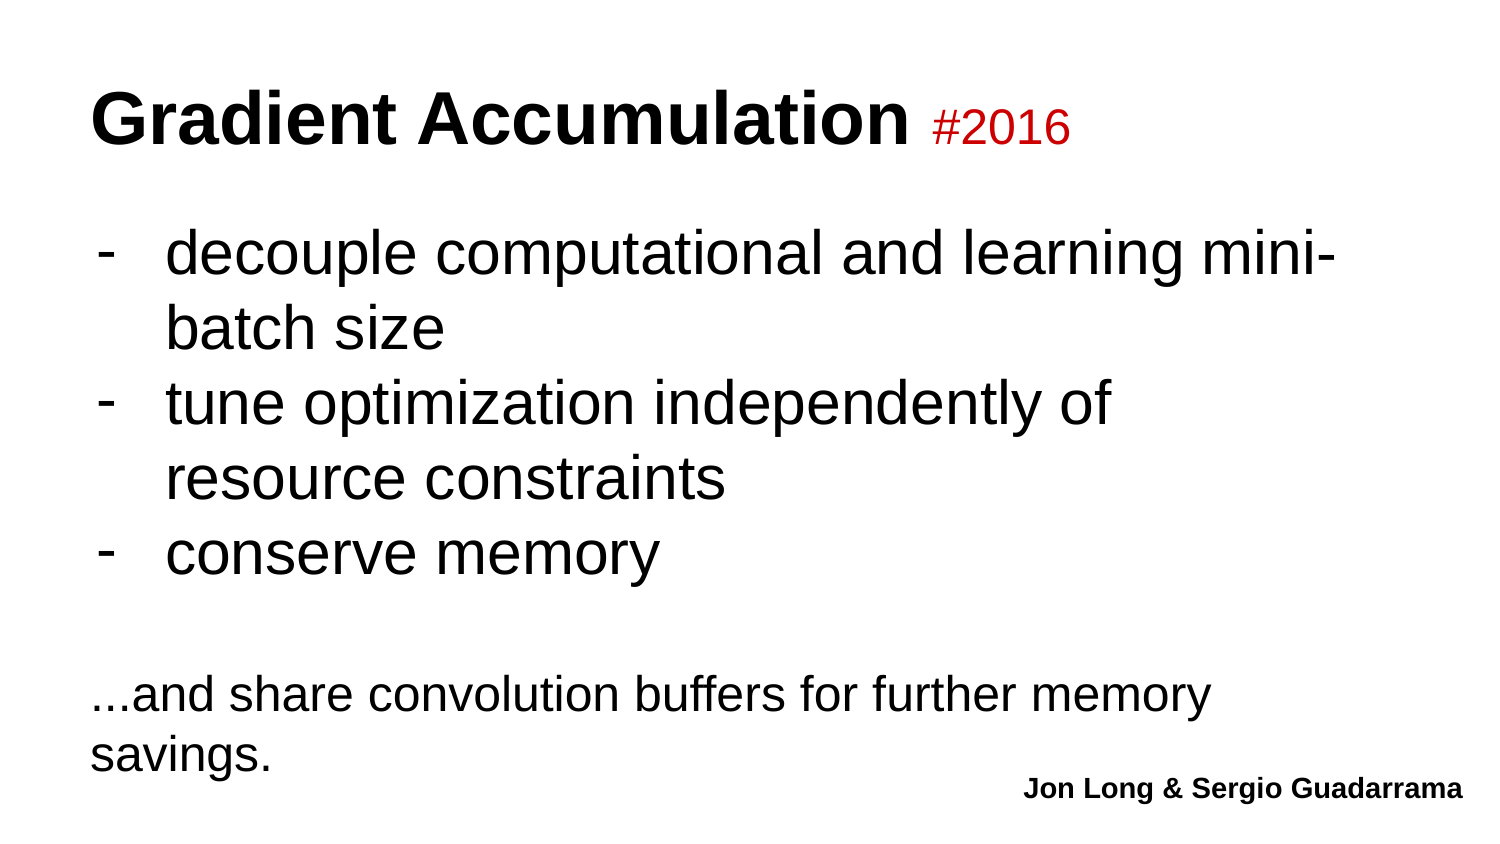

# Gradient Accumulation #2016
decouple computational and learning mini-batch size
tune optimization independently of
resource constraints
conserve memory

...and share convolution buffers for further memory savings.
Jon Long & Sergio Guadarrama